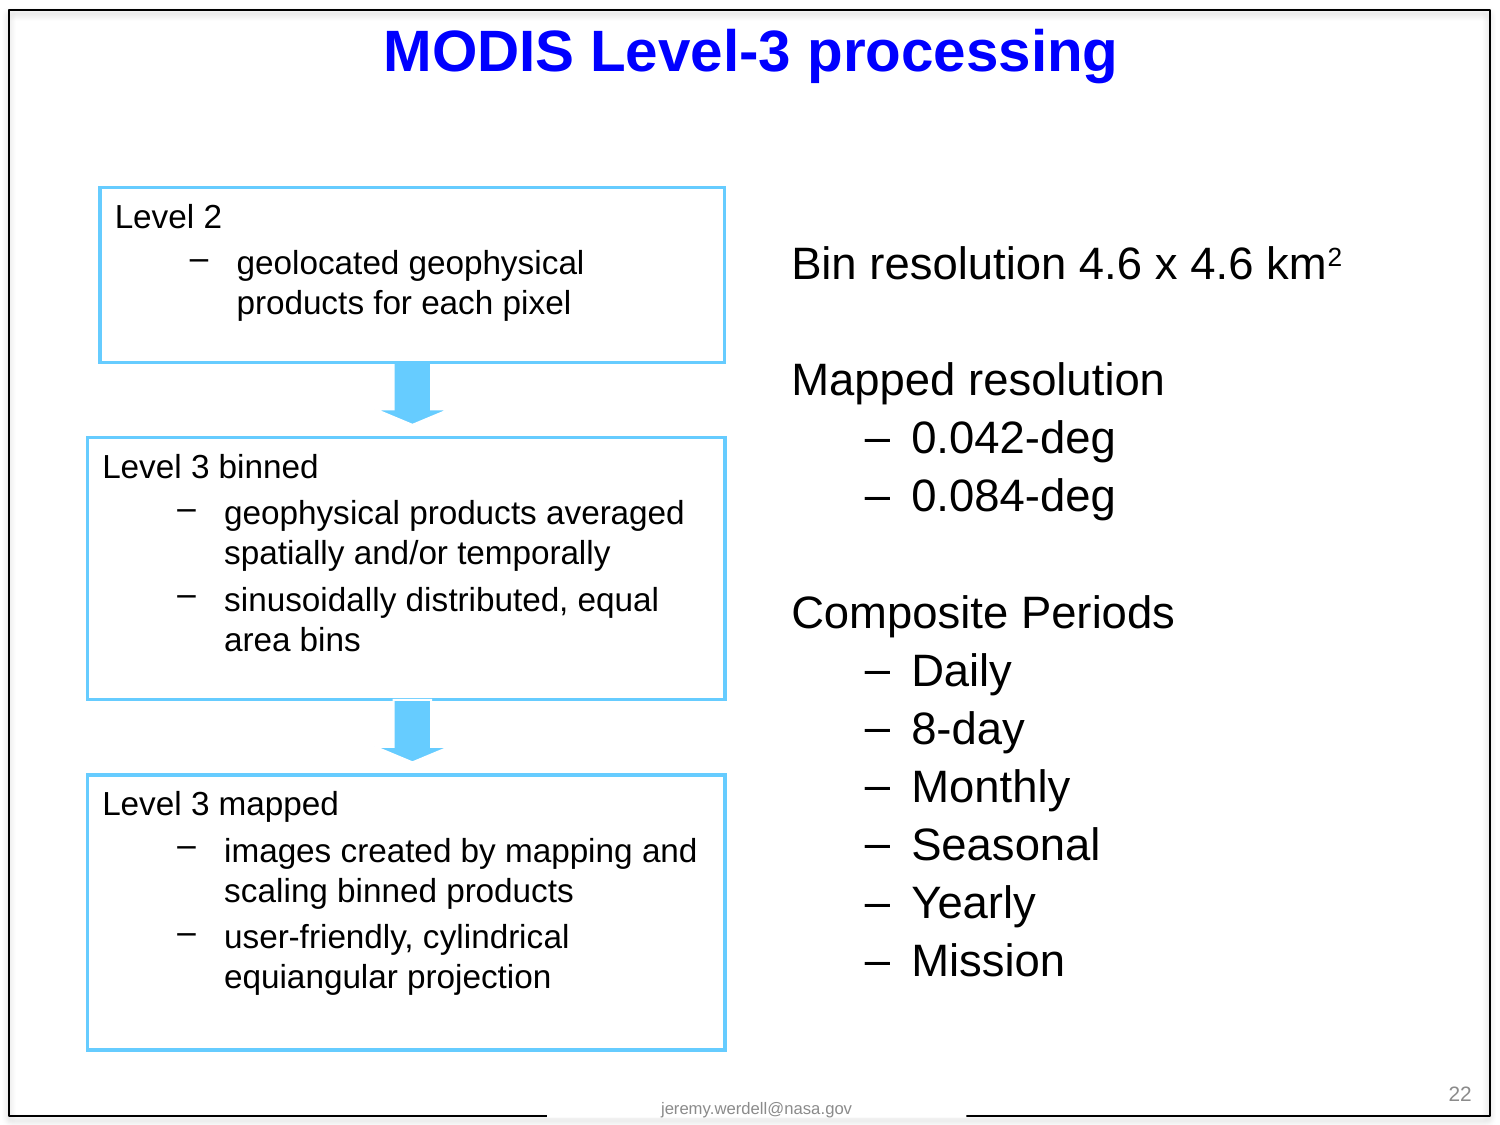

MODIS Level-3 processing
Level 2
geolocated geophysical products for each pixel

Bin resolution 4.6 x 4.6 km2

Mapped resolution
0.042-deg
0.084-deg

Composite Periods
Daily
8-day
Monthly
Seasonal
Yearly
Mission

Level 3 binned
geophysical products averaged spatially and/or temporally
sinusoidally distributed, equal area bins

Level 3 mapped
images created by mapping and scaling binned products
user-friendly, cylindrical equiangular projection
22
jeremy.werdell@nasa.gov